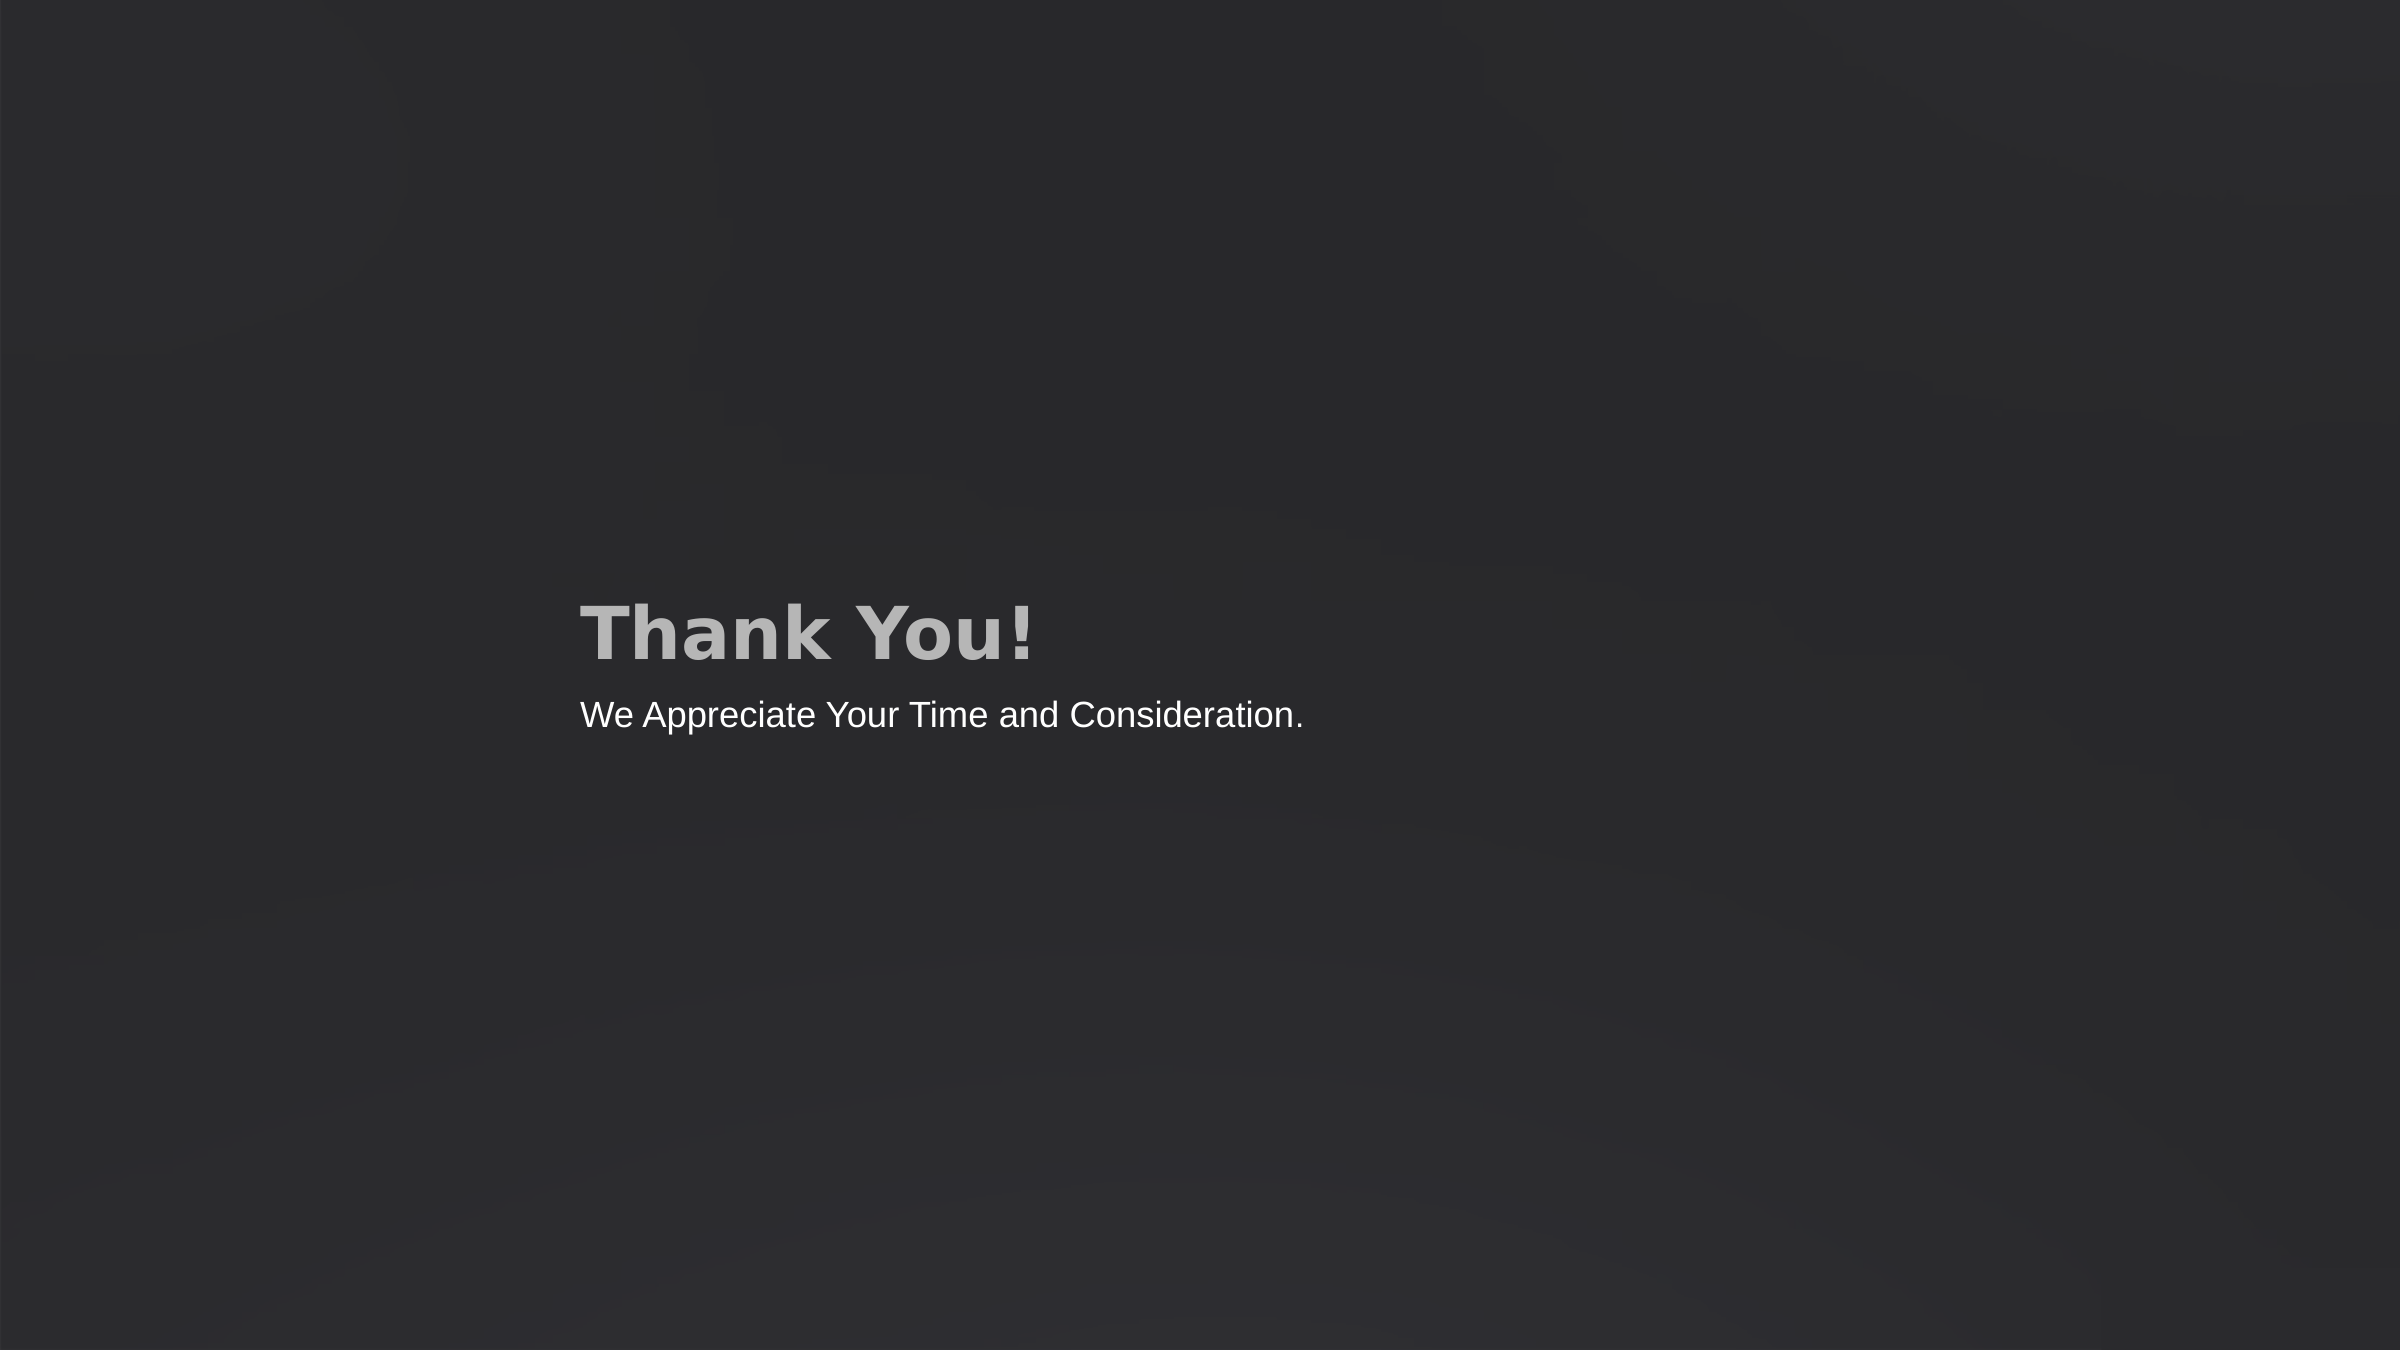

Thank You!
We Appreciate Your Time and Consideration.